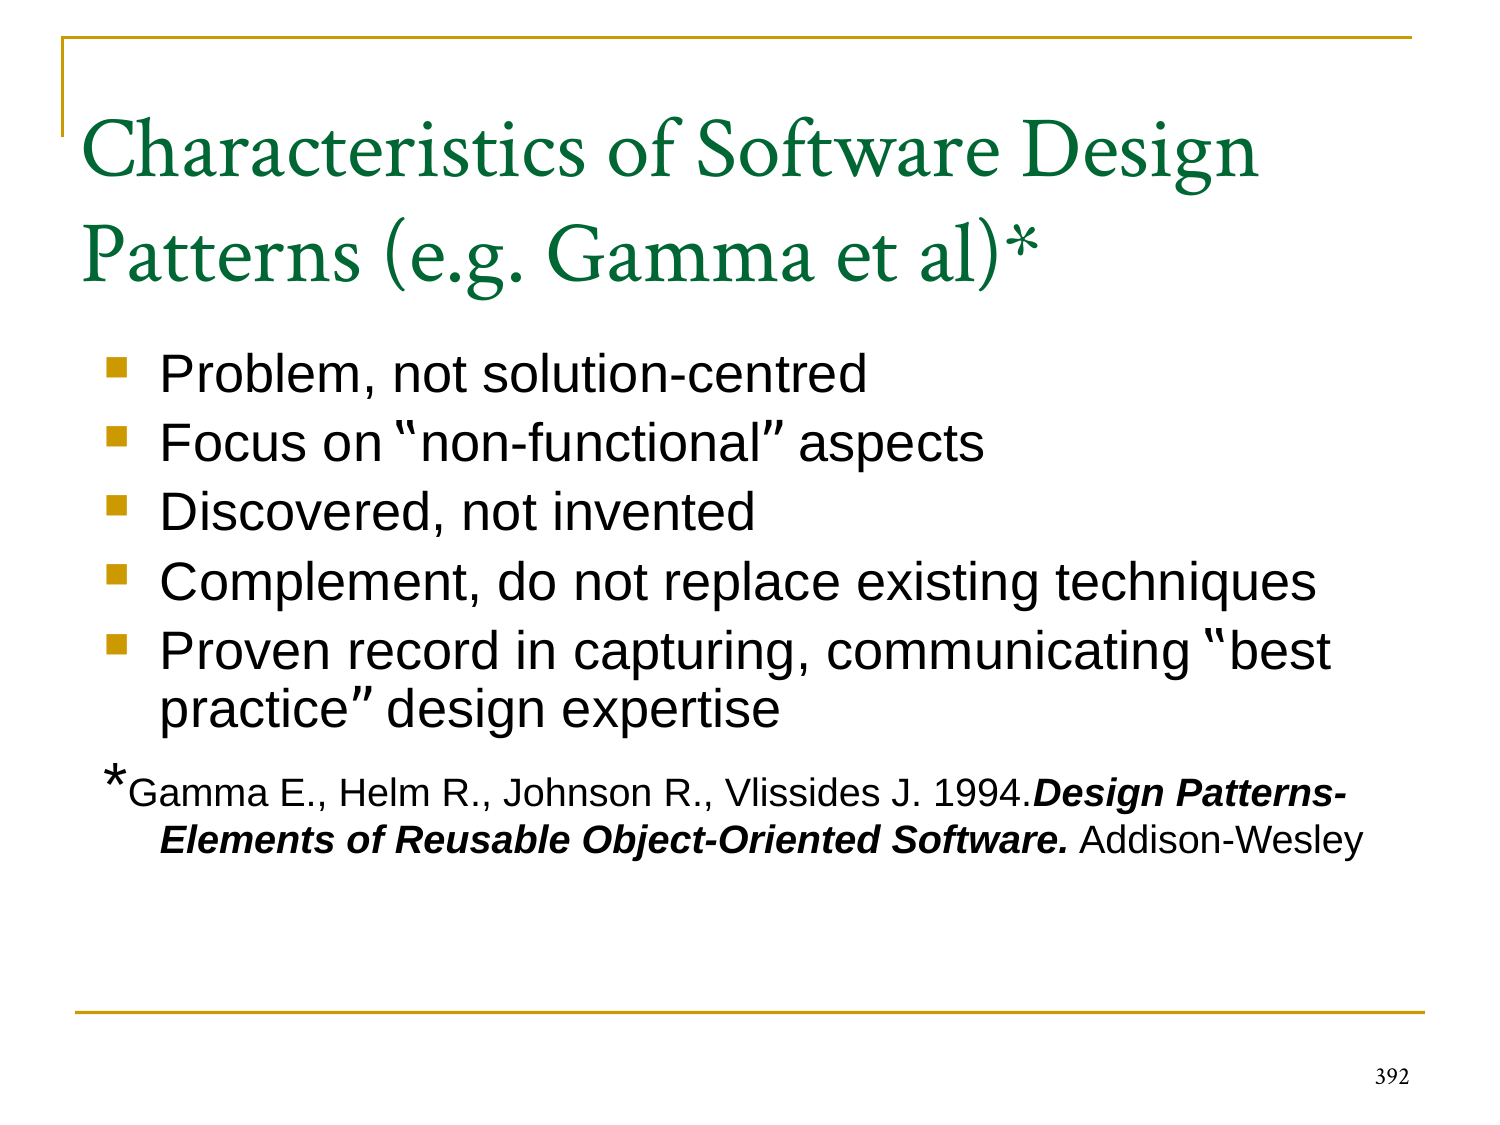

# Characteristics of Software Design Patterns (e.g. Gamma et al)*
Problem, not solution-centred
Focus on “non-functional” aspects
Discovered, not invented
Complement, do not replace existing techniques
Proven record in capturing, communicating “best practice” design expertise
*Gamma E., Helm R., Johnson R., Vlissides J. 1994.Design Patterns- Elements of Reusable Object-Oriented Software. Addison-Wesley
392